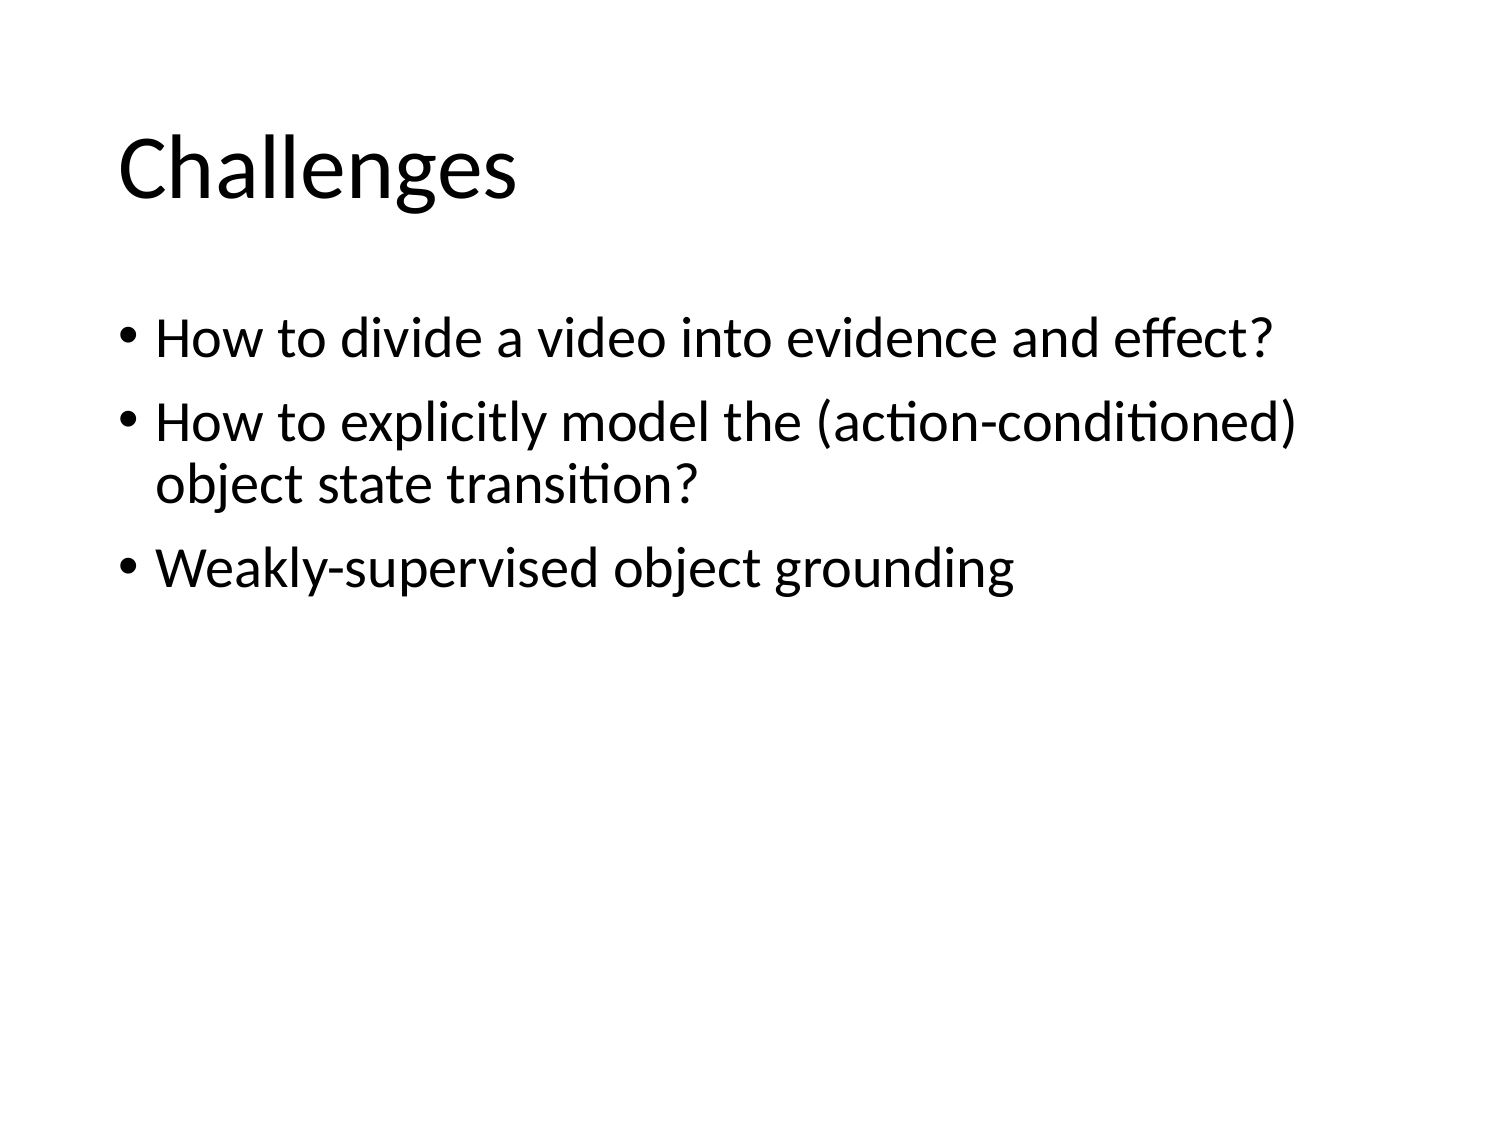

# Challenges
How to divide a video into evidence and effect?
How to explicitly model the (action-conditioned) object state transition?
Weakly-supervised object grounding